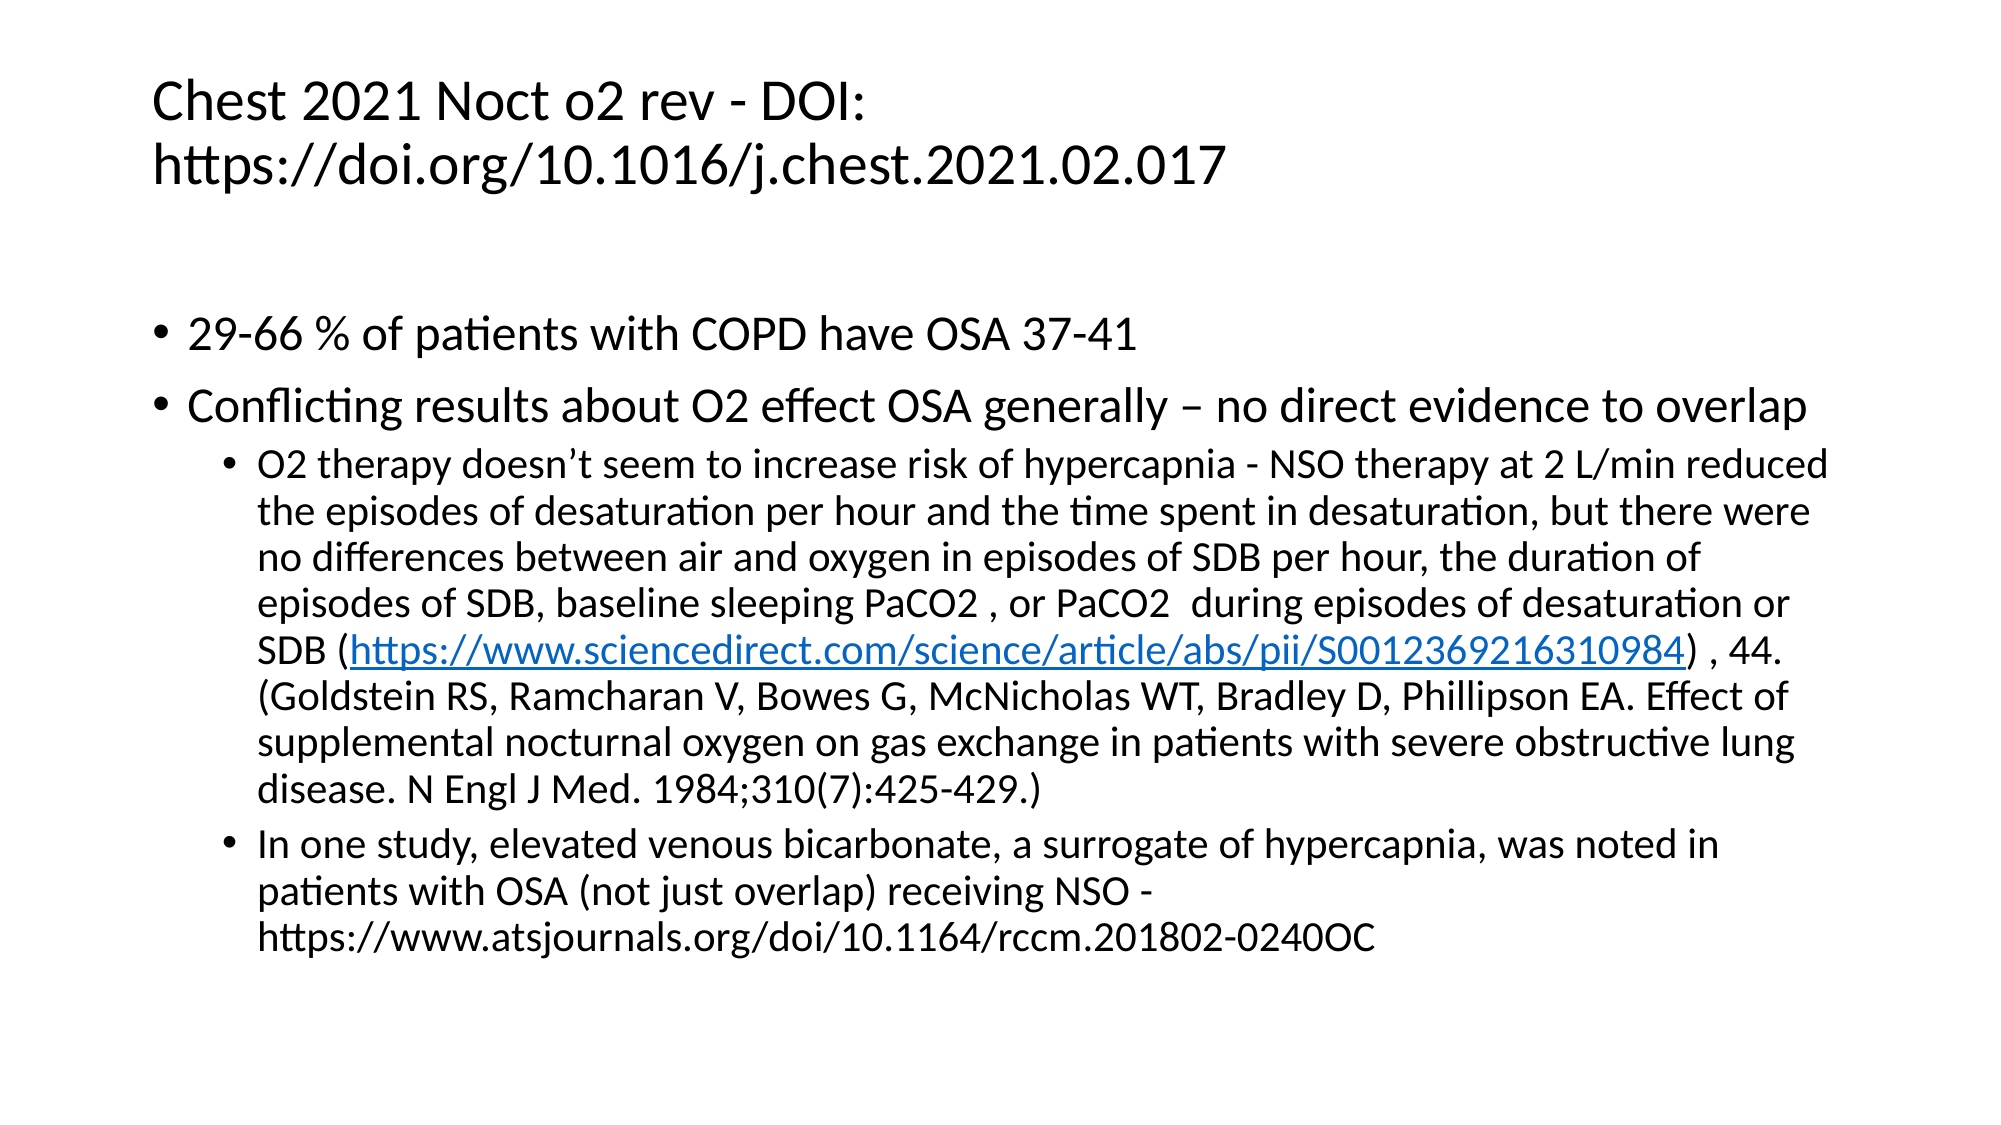

# Chest 2021 Noct o2 rev - DOI: https://doi.org/10.1016/j.chest.2021.02.017
29-66 % of patients with COPD have OSA 37-41
Conflicting results about O2 effect OSA generally – no direct evidence to overlap
O2 therapy doesn’t seem to increase risk of hypercapnia - NSO therapy at 2 L/min reduced the episodes of desaturation per hour and the time spent in desaturation, but there were no differences between air and oxygen in episodes of SDB per hour, the duration of episodes of SDB, baseline sleeping PaCO2 , or PaCO2  during episodes of desaturation or SDB (https://www.sciencedirect.com/science/article/abs/pii/S0012369216310984) , 44.  (Goldstein RS, Ramcharan V, Bowes G, McNicholas WT, Bradley D, Phillipson EA. Effect of supplemental nocturnal oxygen on gas exchange in patients with severe obstructive lung disease. N Engl J Med. 1984;310(7):425-429.)
In one study, elevated venous bicarbonate, a surrogate of hypercapnia, was noted in patients with OSA (not just overlap) receiving NSO - https://www.atsjournals.org/doi/10.1164/rccm.201802-0240OC